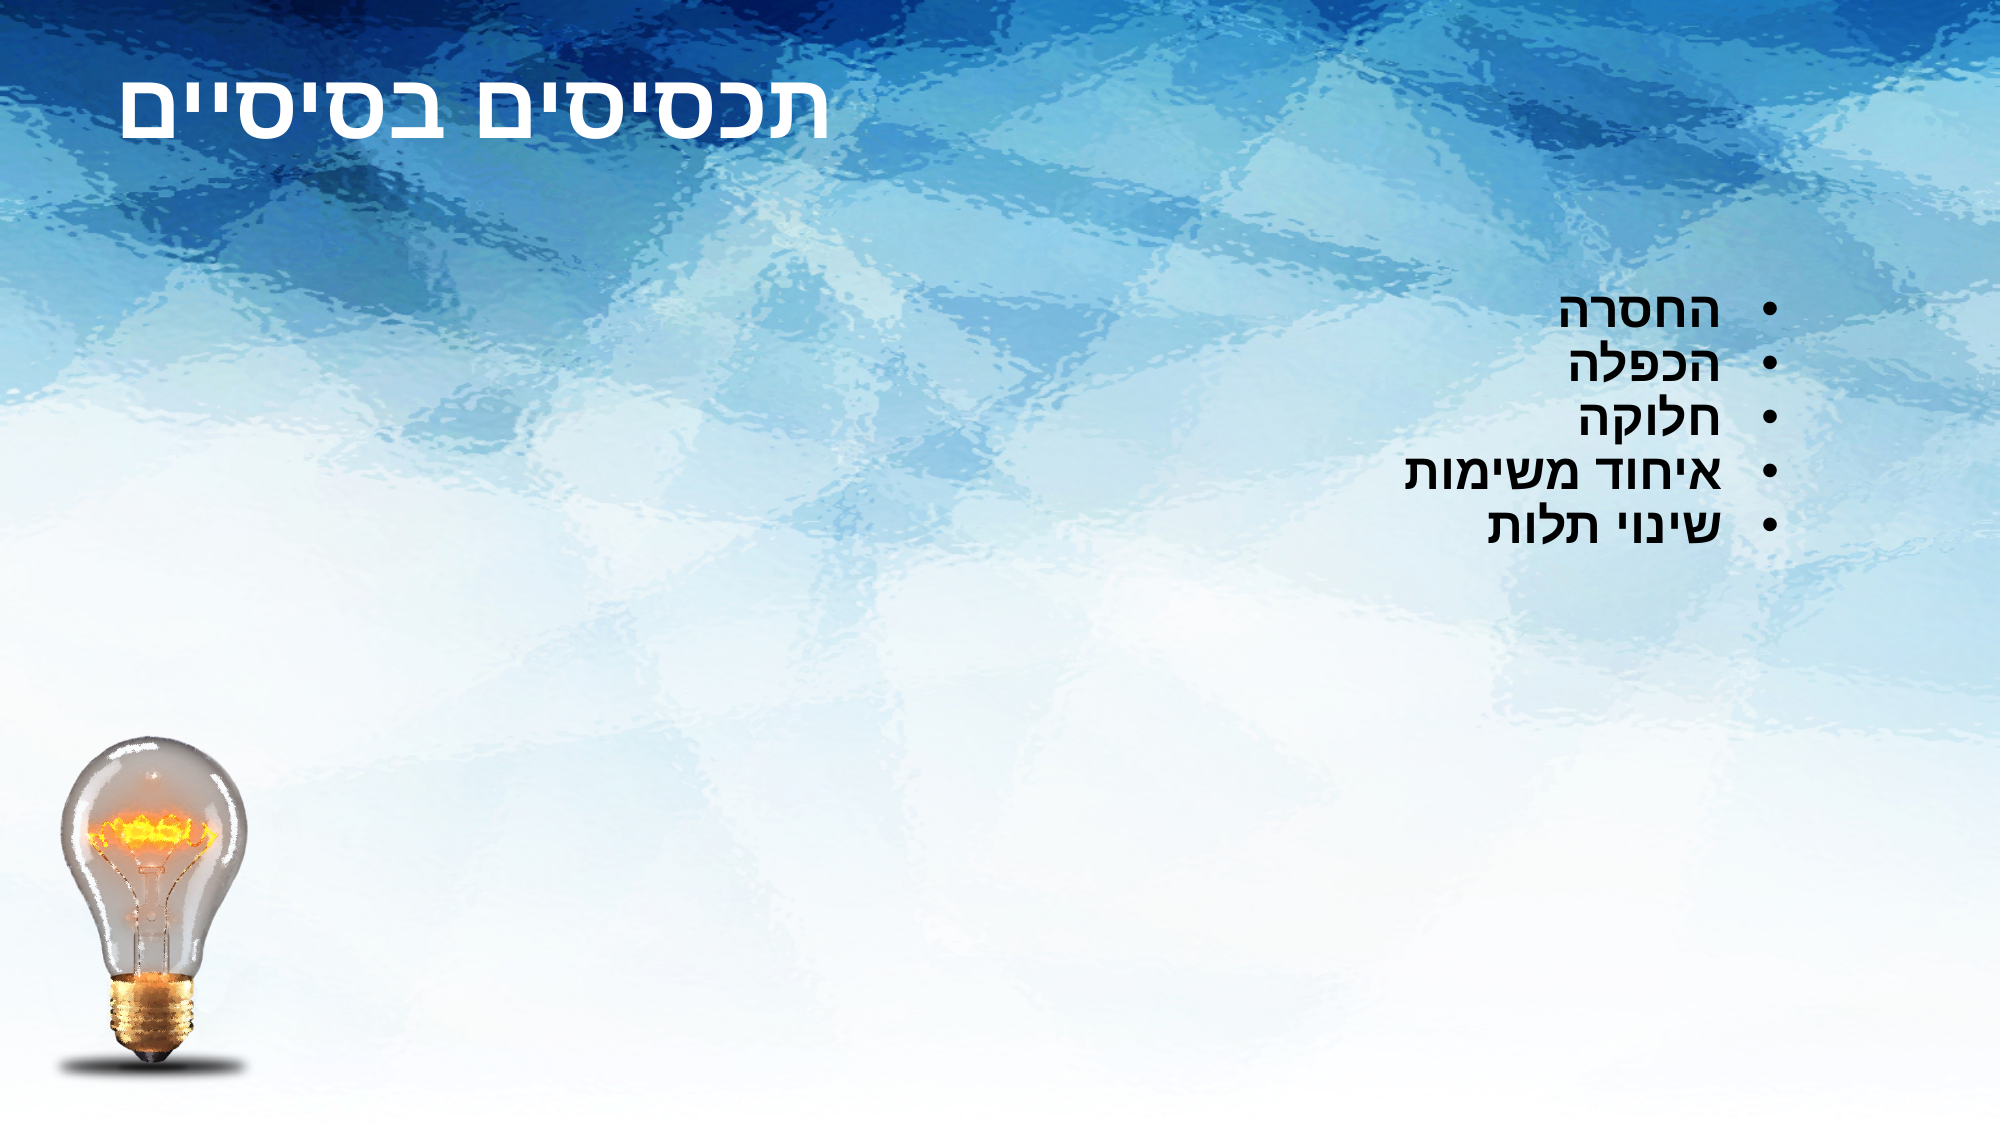

# תכסיסים בסיסיים
החסרה
הכפלה
חלוקה
איחוד משימות
שינוי תלות